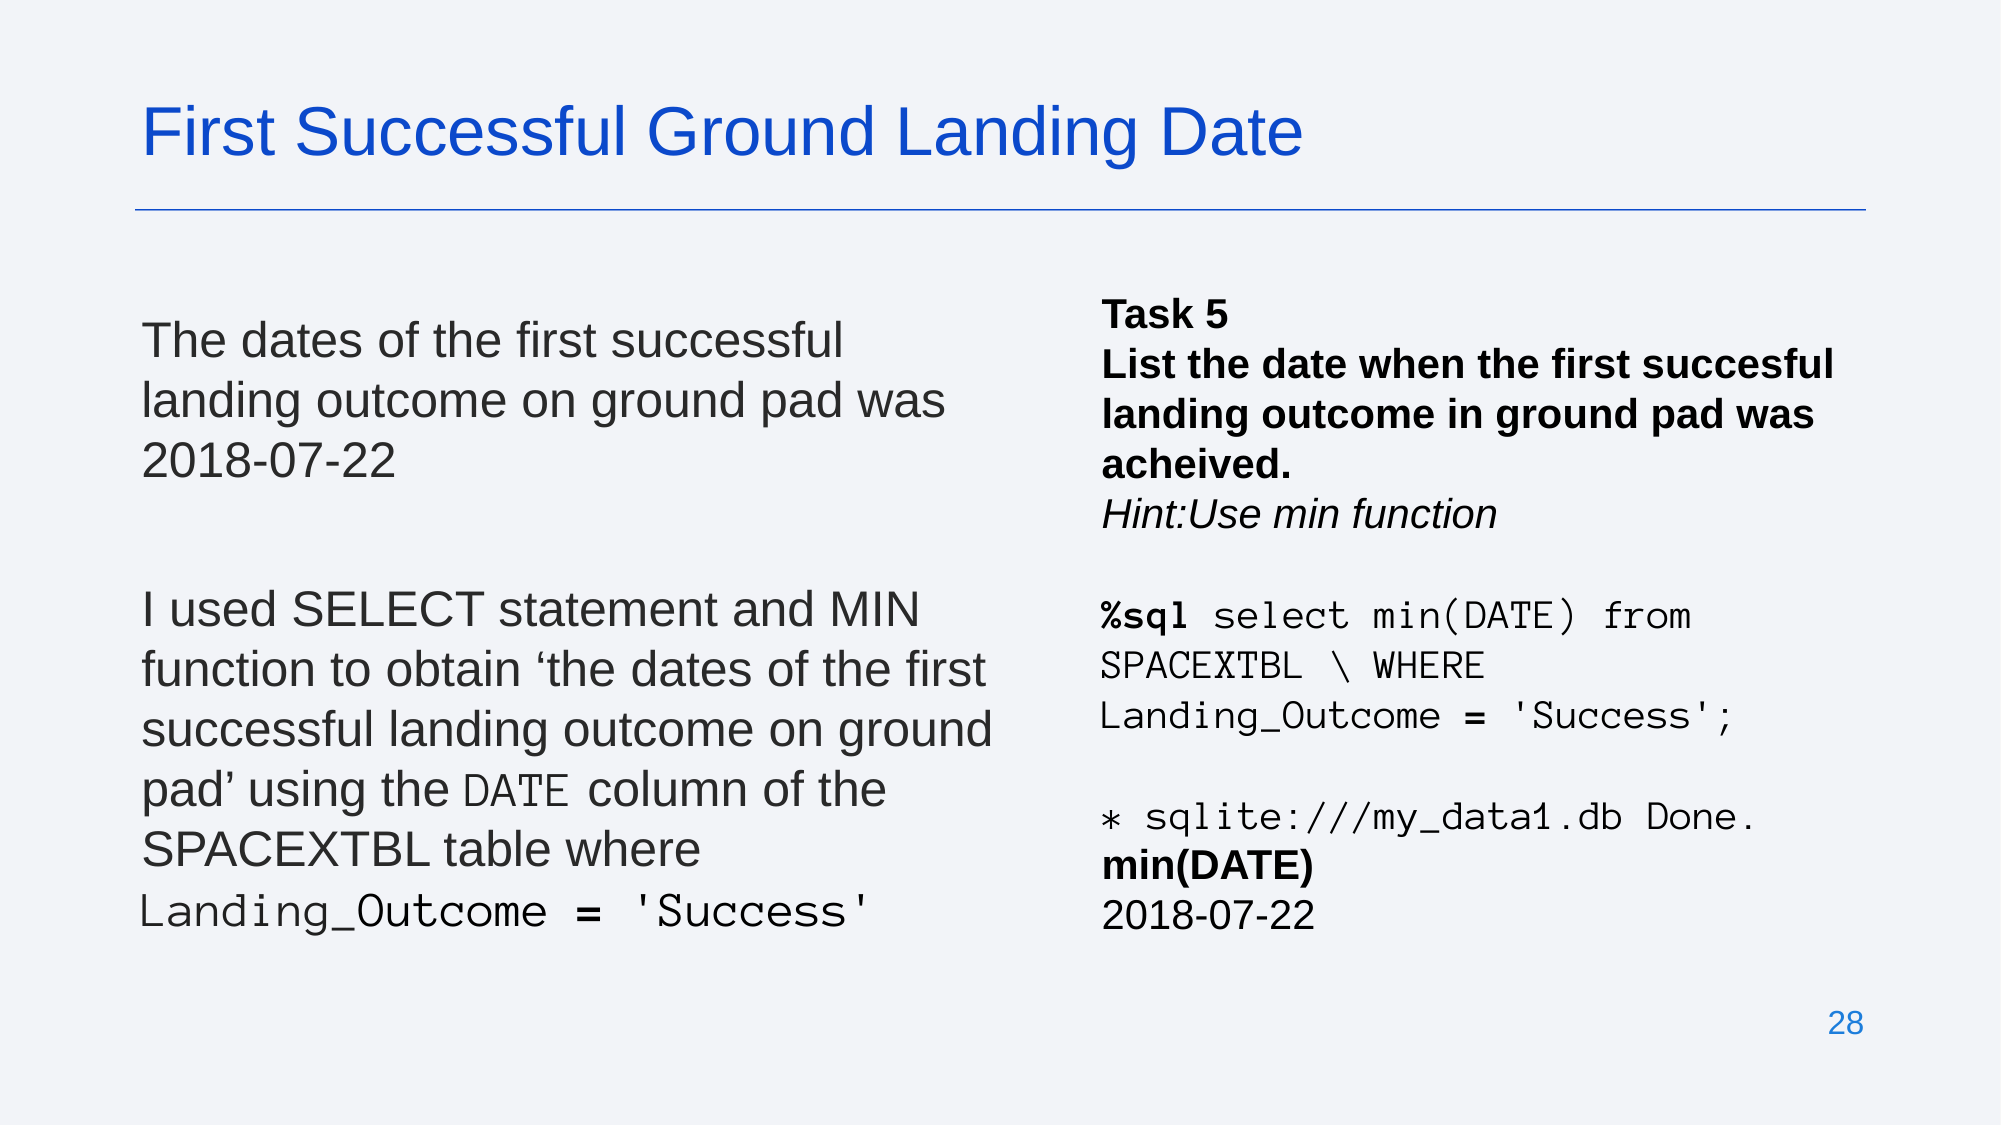

First Successful Ground Landing Date
Task 5
List the date when the first succesful landing outcome in ground pad was acheived.
Hint:Use min function

%sql select min(DATE) from SPACEXTBL \ WHERE Landing_Outcome = 'Success';

* sqlite:///my_data1.db Done.
min(DATE)
2018-07-22
The dates of the first successful landing outcome on ground pad was 2018-07-22

I used SELECT statement and MIN function to obtain ‘the dates of the first successful landing outcome on ground pad’ using the DATE column of the SPACEXTBL table where Landing_Outcome = 'Success'
28